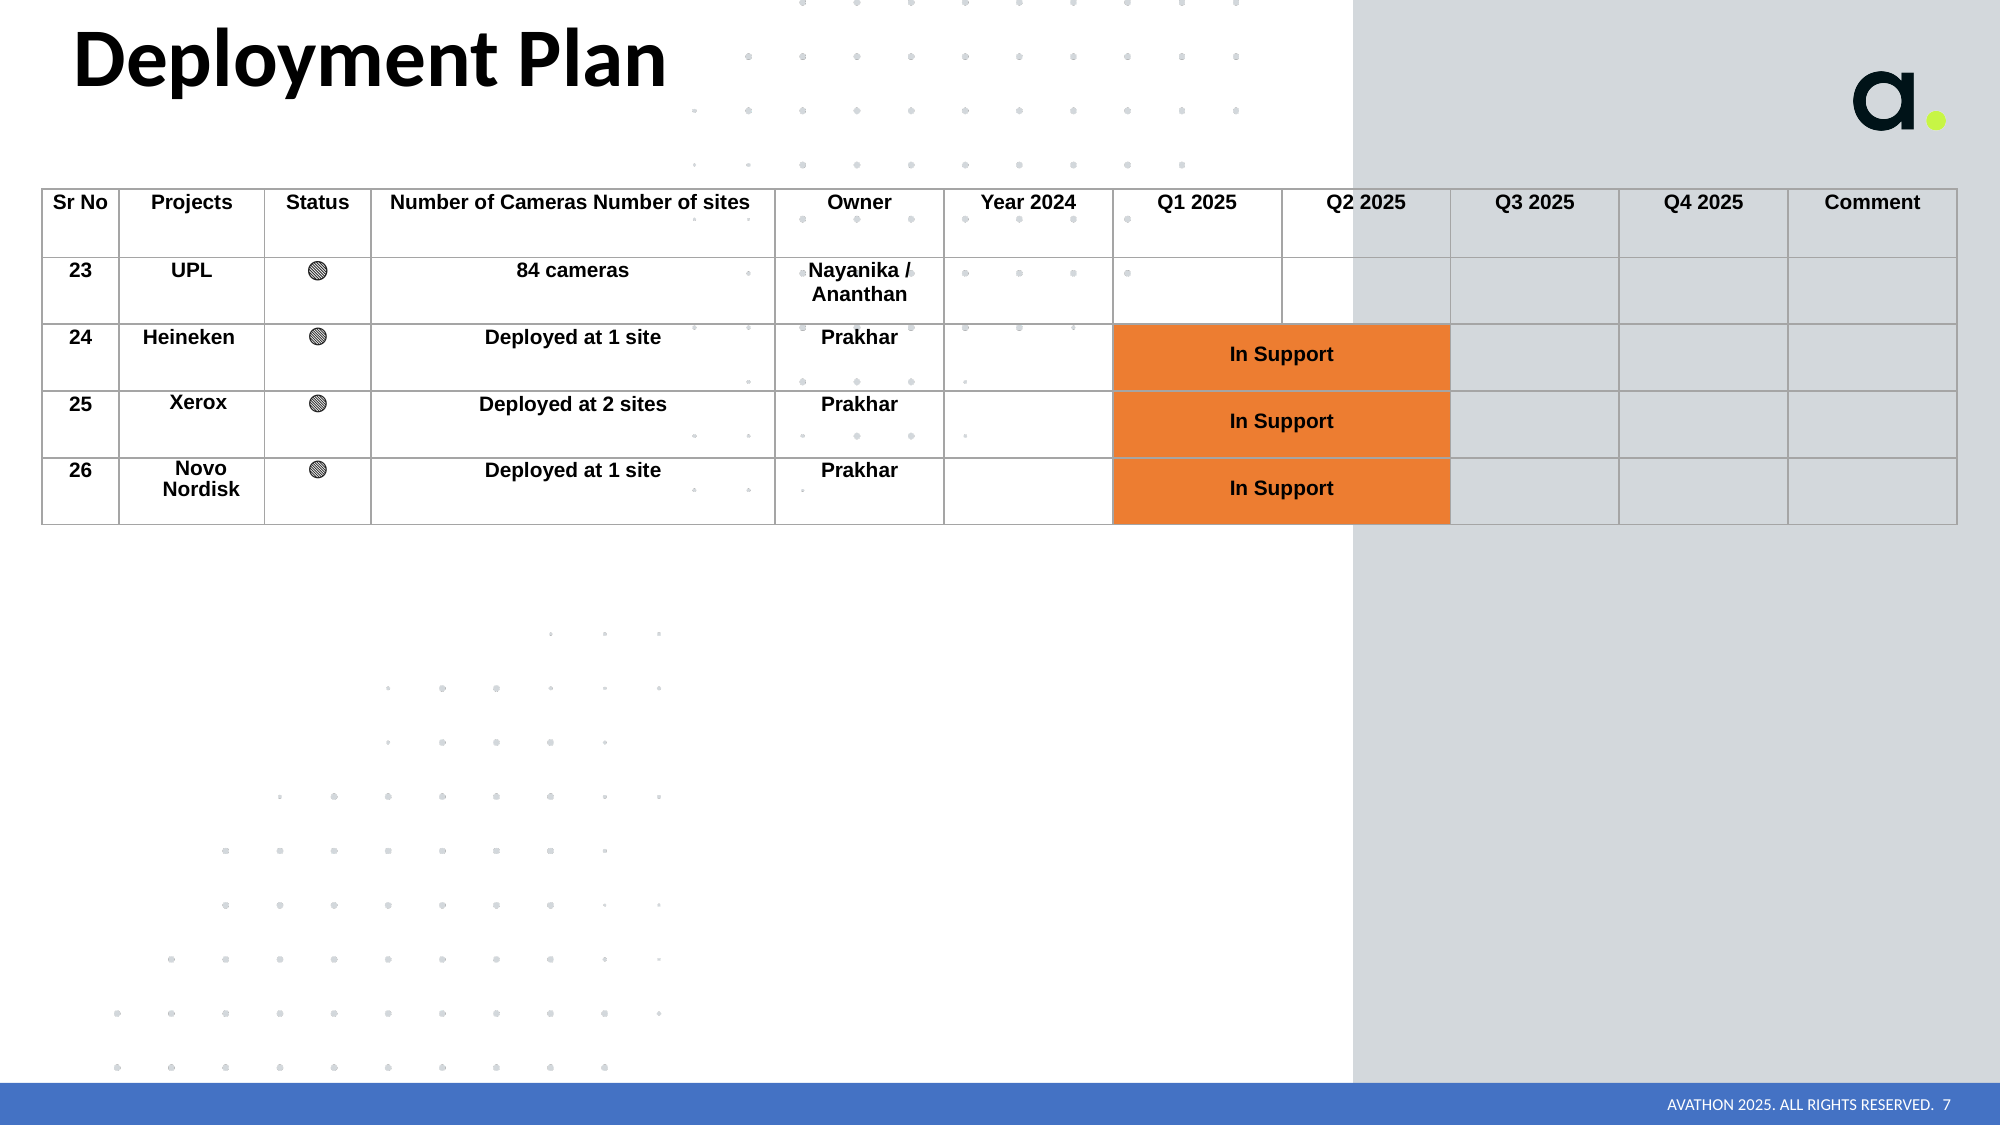

# Deployment Plan
| Sr No | Projects | Status | Number of Cameras Number of sites | Owner | Year 2024 | Q1 2025 | Q2 2025 | Q3 2025 | Q4 2025 | Comment |
| --- | --- | --- | --- | --- | --- | --- | --- | --- | --- | --- |
| 23 | UPL | 🟢 | 84 cameras | Nayanika / Ananthan |  |  |  |  |  |  |
| 24 | Heineken | 🟢 | Deployed at 1 site | Prakhar |  | In Support |  |  |  |  |
| 25 | Xerox | 🟢 | Deployed at 2 sites | Prakhar |  | In Support |  |  |  |  |
| 26 | Novo Nordisk | 🟢 | Deployed at 1 site | Prakhar |  | In Support |  |  |  |  |